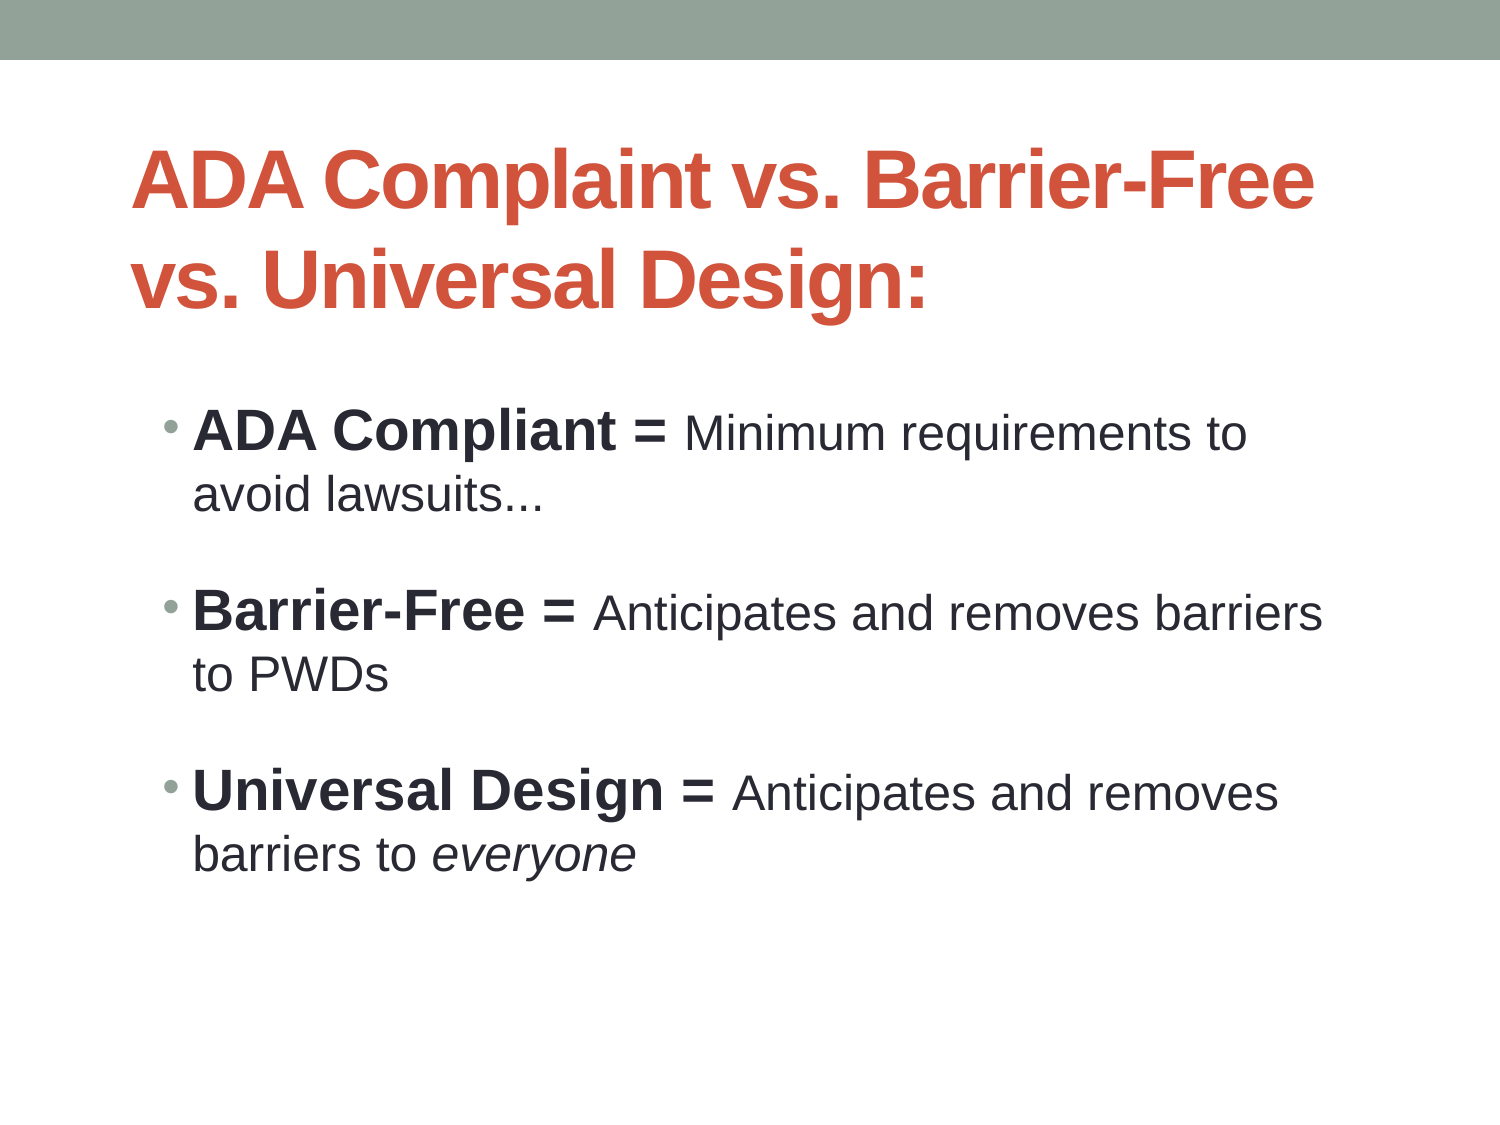

# ADA Complaint vs. Barrier-Free vs. Universal Design:
ADA Compliant = Minimum requirements to avoid lawsuits...
Barrier-Free = Anticipates and removes barriers to PWDs
Universal Design = Anticipates and removes barriers to everyone